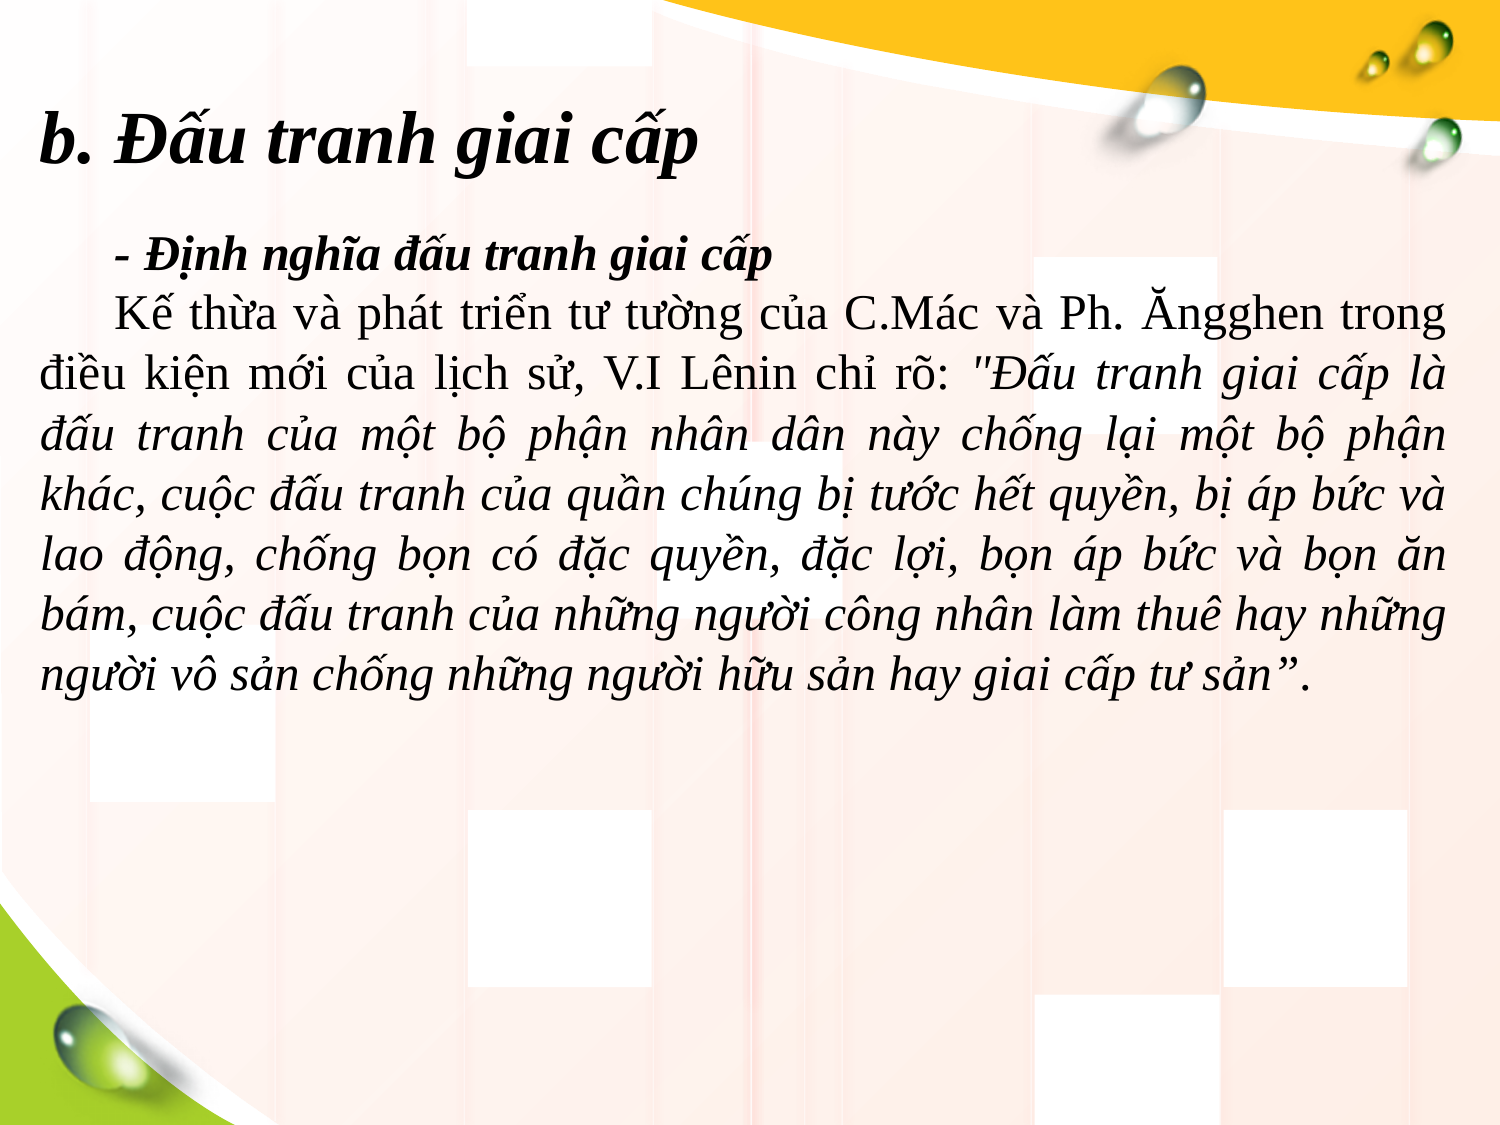

b. Đấu tranh giai cấp
- Định nghĩa đấu tranh giai cấp
Kế thừa và phát triển tư tường của C.Mác và Ph. Ăngghen trong điều kiện mới của lịch sử, V.I Lênin chỉ rõ: "Đấu tranh giai cấp là đấu tranh của một bộ phận nhân dân này chống lại một bộ phận khác, cuộc đấu tranh của quần chúng bị tước hết quyền, bị áp bức và lao động, chống bọn có đặc quyền, đặc lợi, bọn áp bức và bọn ăn bám, cuộc đấu tranh của những người công nhân làm thuê hay những người vô sản chống những người hữu sản hay giai cấp tư sản”.